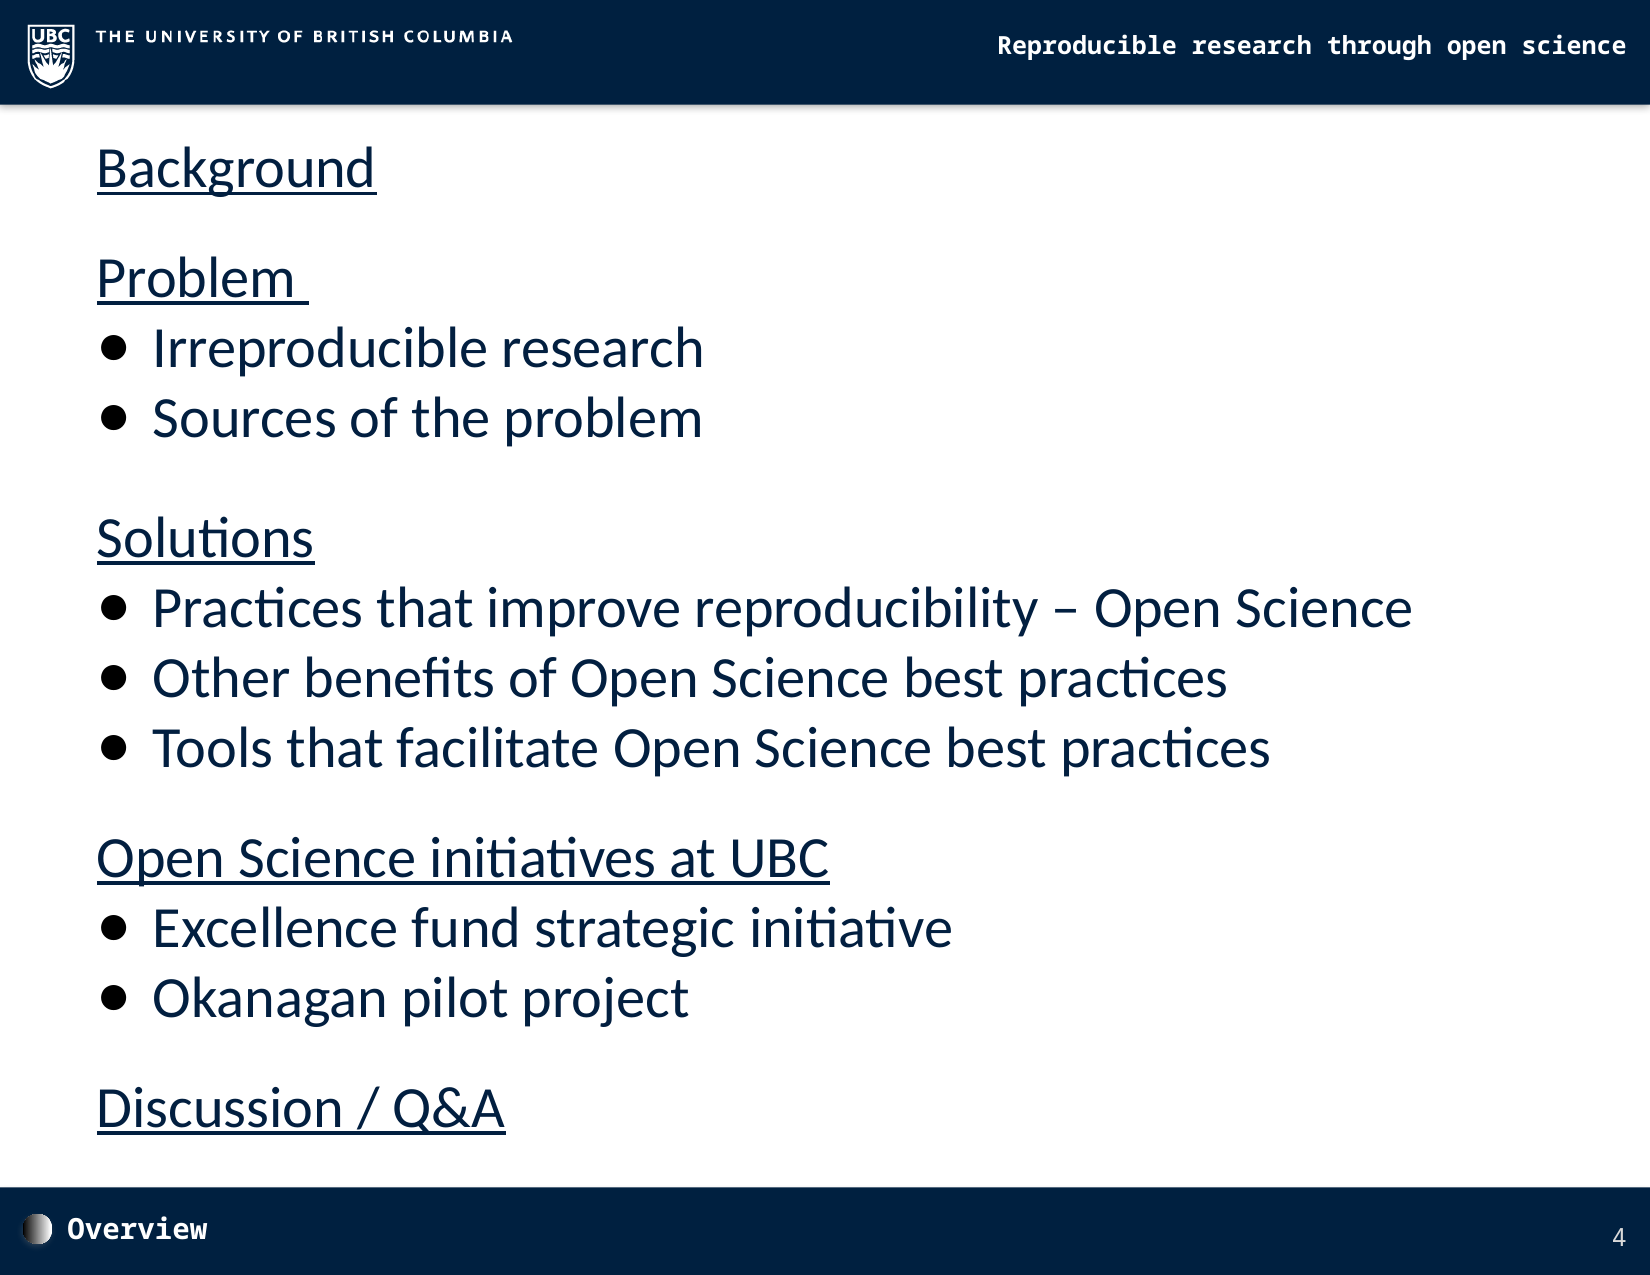

Background

Problem
Irreproducible research
Sources of the problem

Solutions
Practices that improve reproducibility – Open Science
Other benefits of Open Science best practices
Tools that facilitate Open Science best practices

Open Science initiatives at UBC
Excellence fund strategic initiative
Okanagan pilot project

Discussion / Q&A

Overview

4